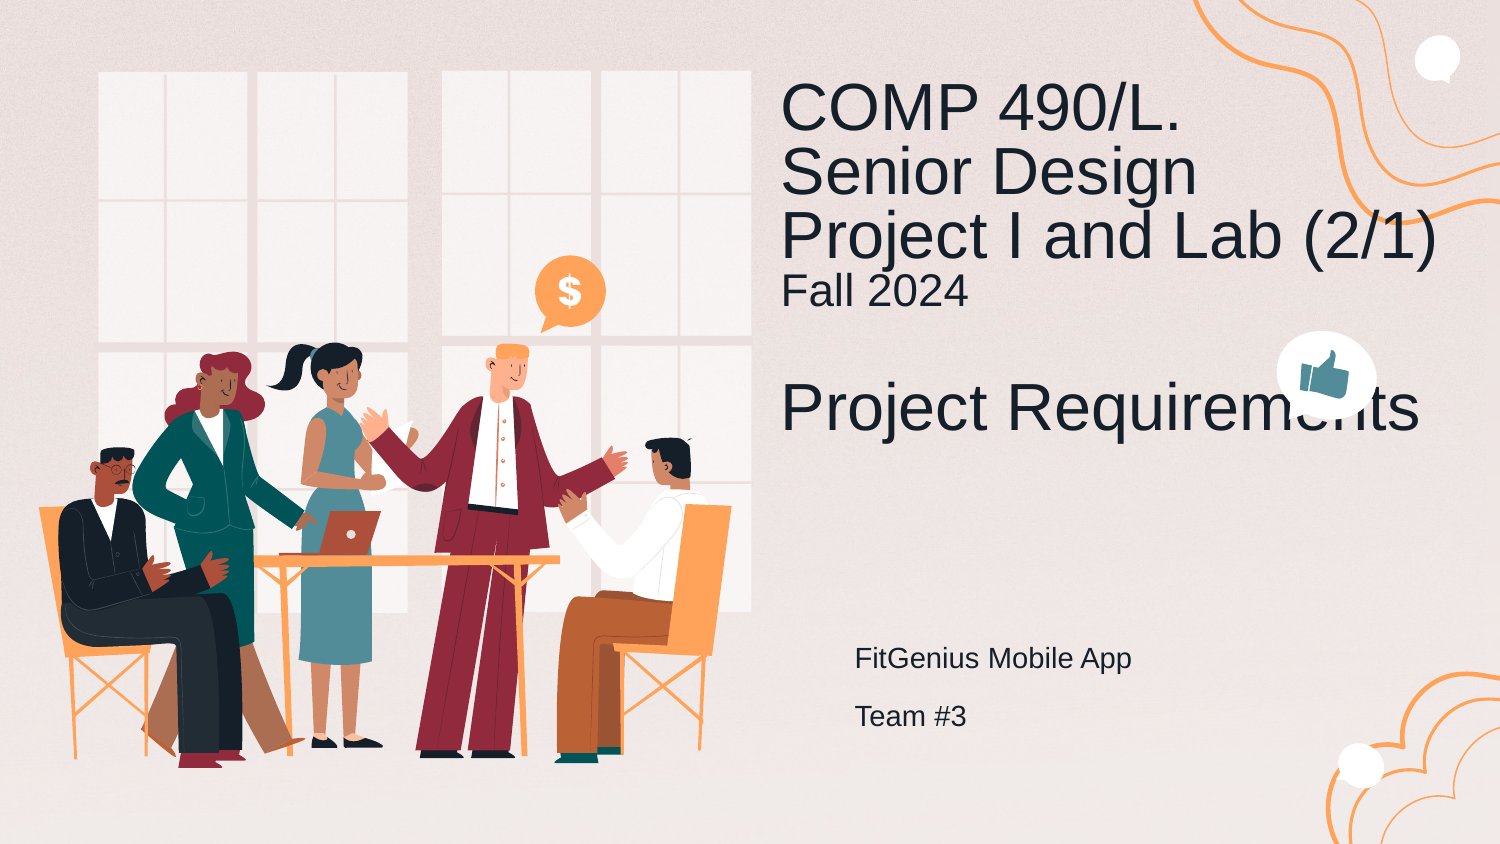

COMP 490/L.
Senior Design
Project I and Lab (2/1)
Fall 2024

Project Requirements

FitGenius Mobile App
Team #3